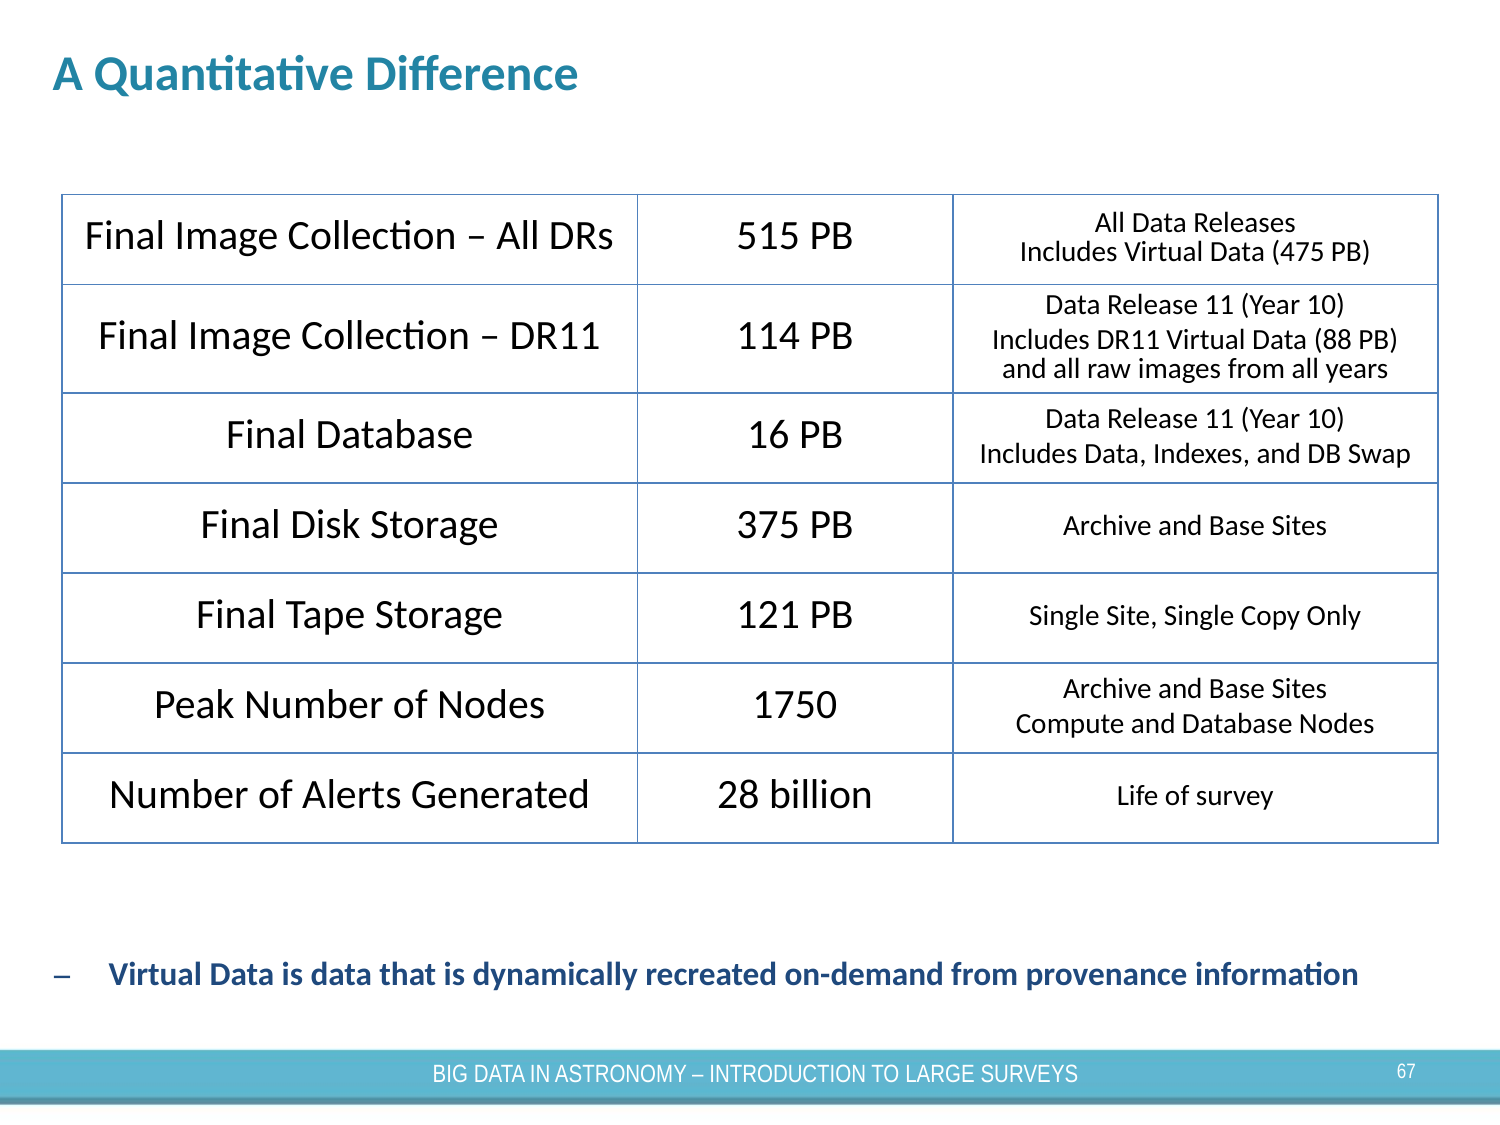

# A Quantitative Difference
| Final Image Collection – All DRs | 515 PB | All Data Releases Includes Virtual Data (475 PB) |
| --- | --- | --- |
| Final Image Collection – DR11 | 114 PB | Data Release 11 (Year 10) Includes DR11 Virtual Data (88 PB) and all raw images from all years |
| Final Database | 16 PB | Data Release 11 (Year 10) Includes Data, Indexes, and DB Swap |
| Final Disk Storage | 375 PB | Archive and Base Sites |
| Final Tape Storage | 121 PB | Single Site, Single Copy Only |
| Peak Number of Nodes | 1750 | Archive and Base Sites Compute and Database Nodes |
| Number of Alerts Generated | 28 billion | Life of survey |
Virtual Data is data that is dynamically recreated on-demand from provenance information